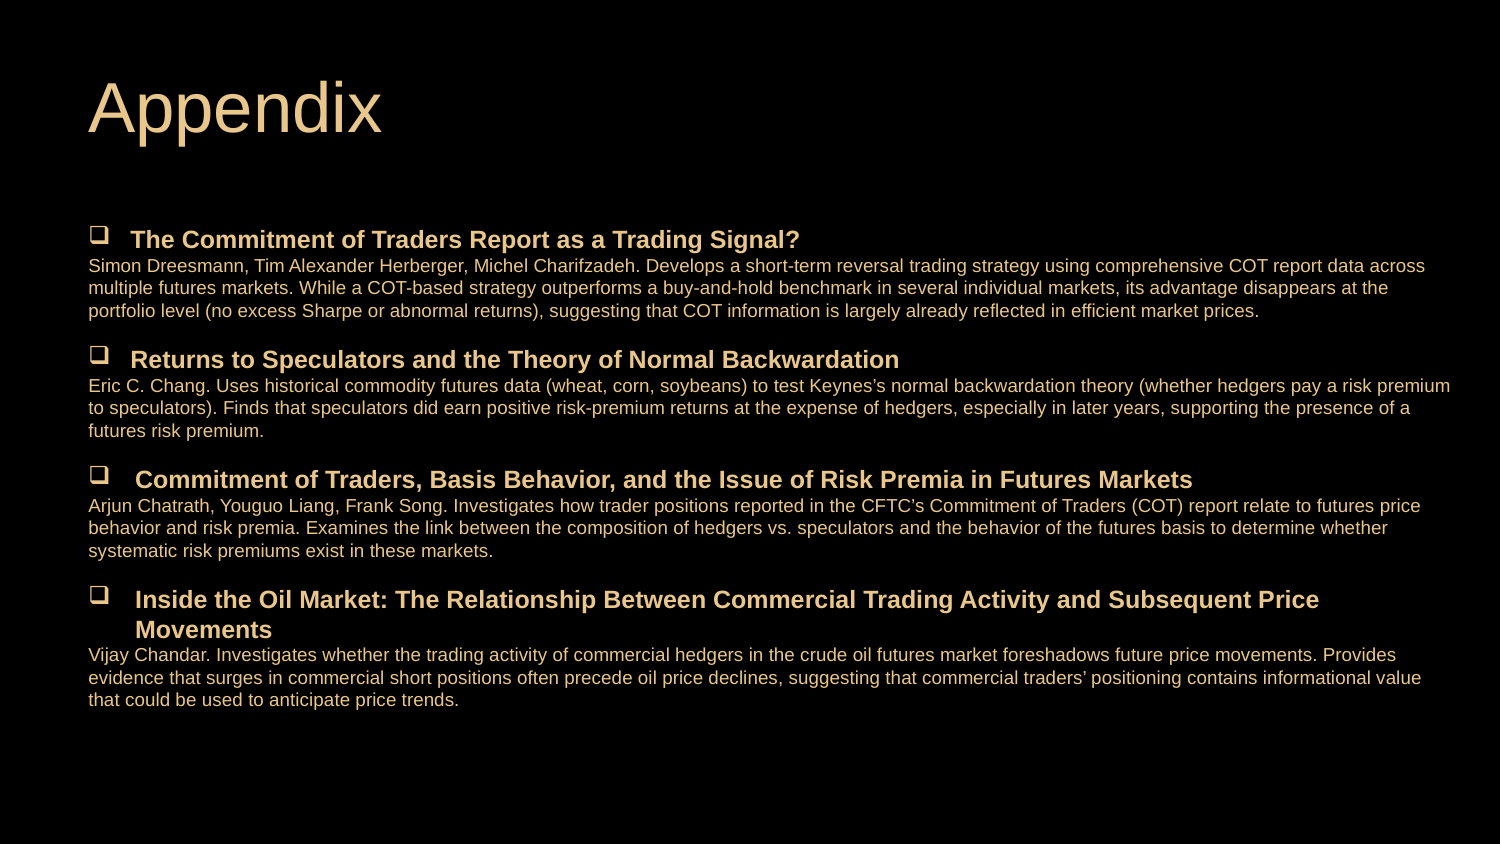

# Appendix
  The Commitment of Traders Report as a Trading Signal?
Simon Dreesmann, Tim Alexander Herberger, Michel Charifzadeh. Develops a short-term reversal trading strategy using comprehensive COT report data across multiple futures markets. While a COT-based strategy outperforms a buy-and-hold benchmark in several individual markets, its advantage disappears at the portfolio level (no excess Sharpe or abnormal returns), suggesting that COT information is largely already reflected in efficient market prices.

  Returns to Speculators and the Theory of Normal Backwardation
Eric C. Chang. Uses historical commodity futures data (wheat, corn, soybeans) to test Keynes’s normal backwardation theory (whether hedgers pay a risk premium to speculators). Finds that speculators did earn positive risk‐premium returns at the expense of hedgers, especially in later years, supporting the presence of a futures risk premium.

Commitment of Traders, Basis Behavior, and the Issue of Risk Premia in Futures Markets
Arjun Chatrath, Youguo Liang, Frank Song. Investigates how trader positions reported in the CFTC’s Commitment of Traders (COT) report relate to futures price behavior and risk premia. Examines the link between the composition of hedgers vs. speculators and the behavior of the futures basis to determine whether systematic risk premiums exist in these markets.

Inside the Oil Market: The Relationship Between Commercial Trading Activity and Subsequent Price Movements
Vijay Chandar. Investigates whether the trading activity of commercial hedgers in the crude oil futures market foreshadows future price movements. Provides evidence that surges in commercial short positions often precede oil price declines, suggesting that commercial traders’ positioning contains informational value that could be used to anticipate price trends.